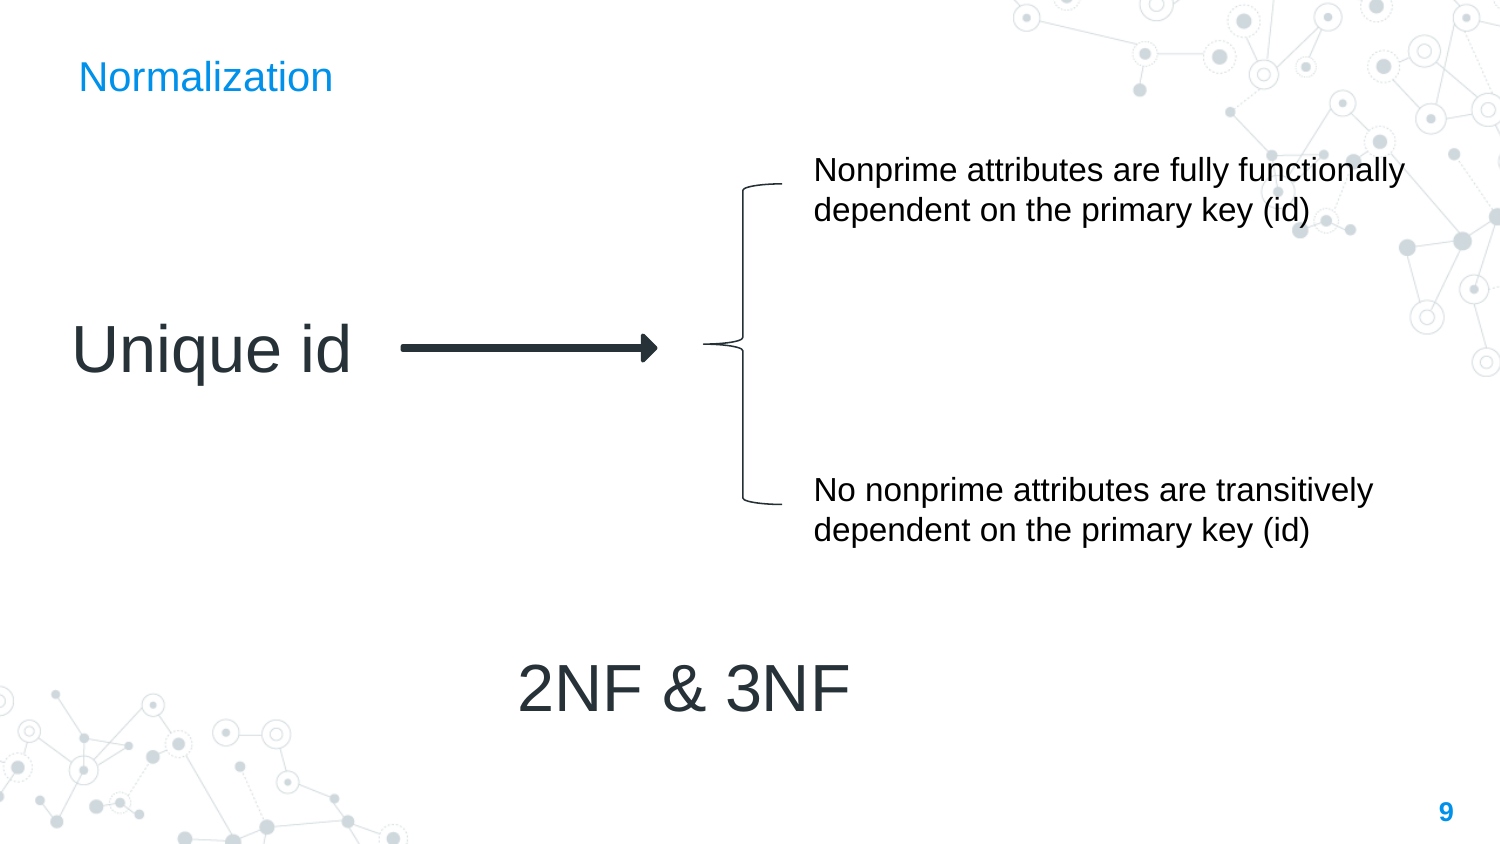

# Normalization
Nonprime attributes are fully functionally
dependent on the primary key (id)

No nonprime attributes are transitively
dependent on the primary key (id)

Unique id

2NF & 3NF
9